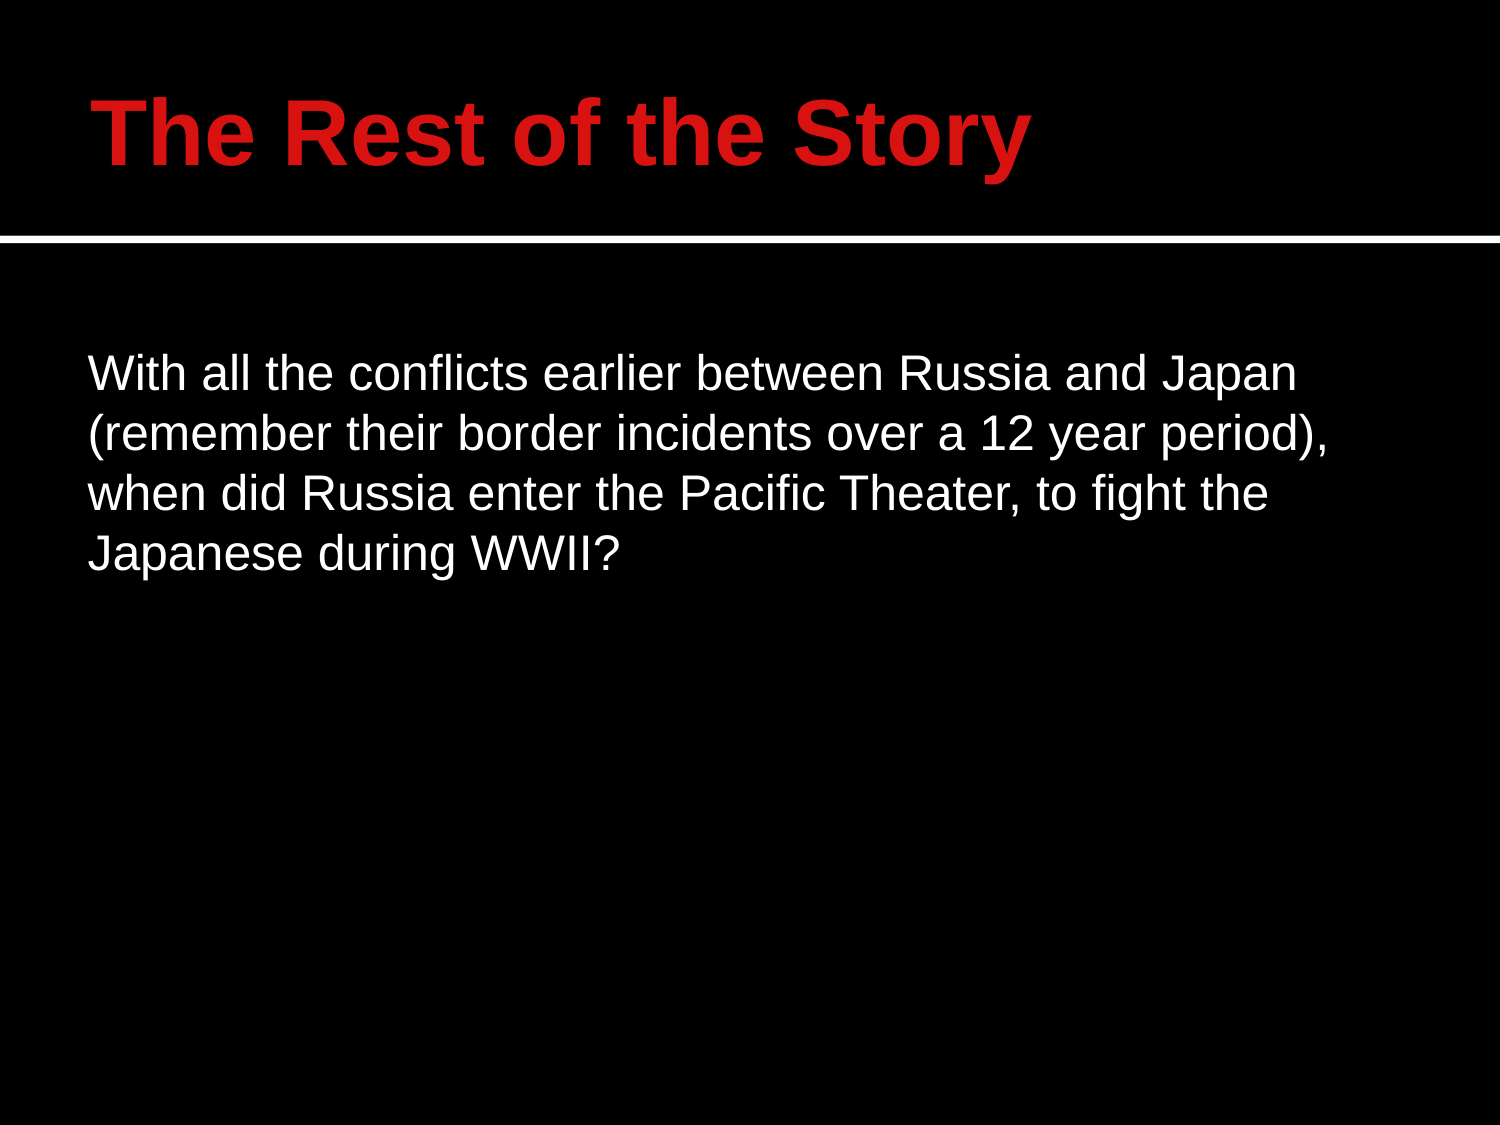

# The Rest of the Story
With all the conflicts earlier between Russia and Japan (remember their border incidents over a 12 year period), when did Russia enter the Pacific Theater, to fight the Japanese during WWII?